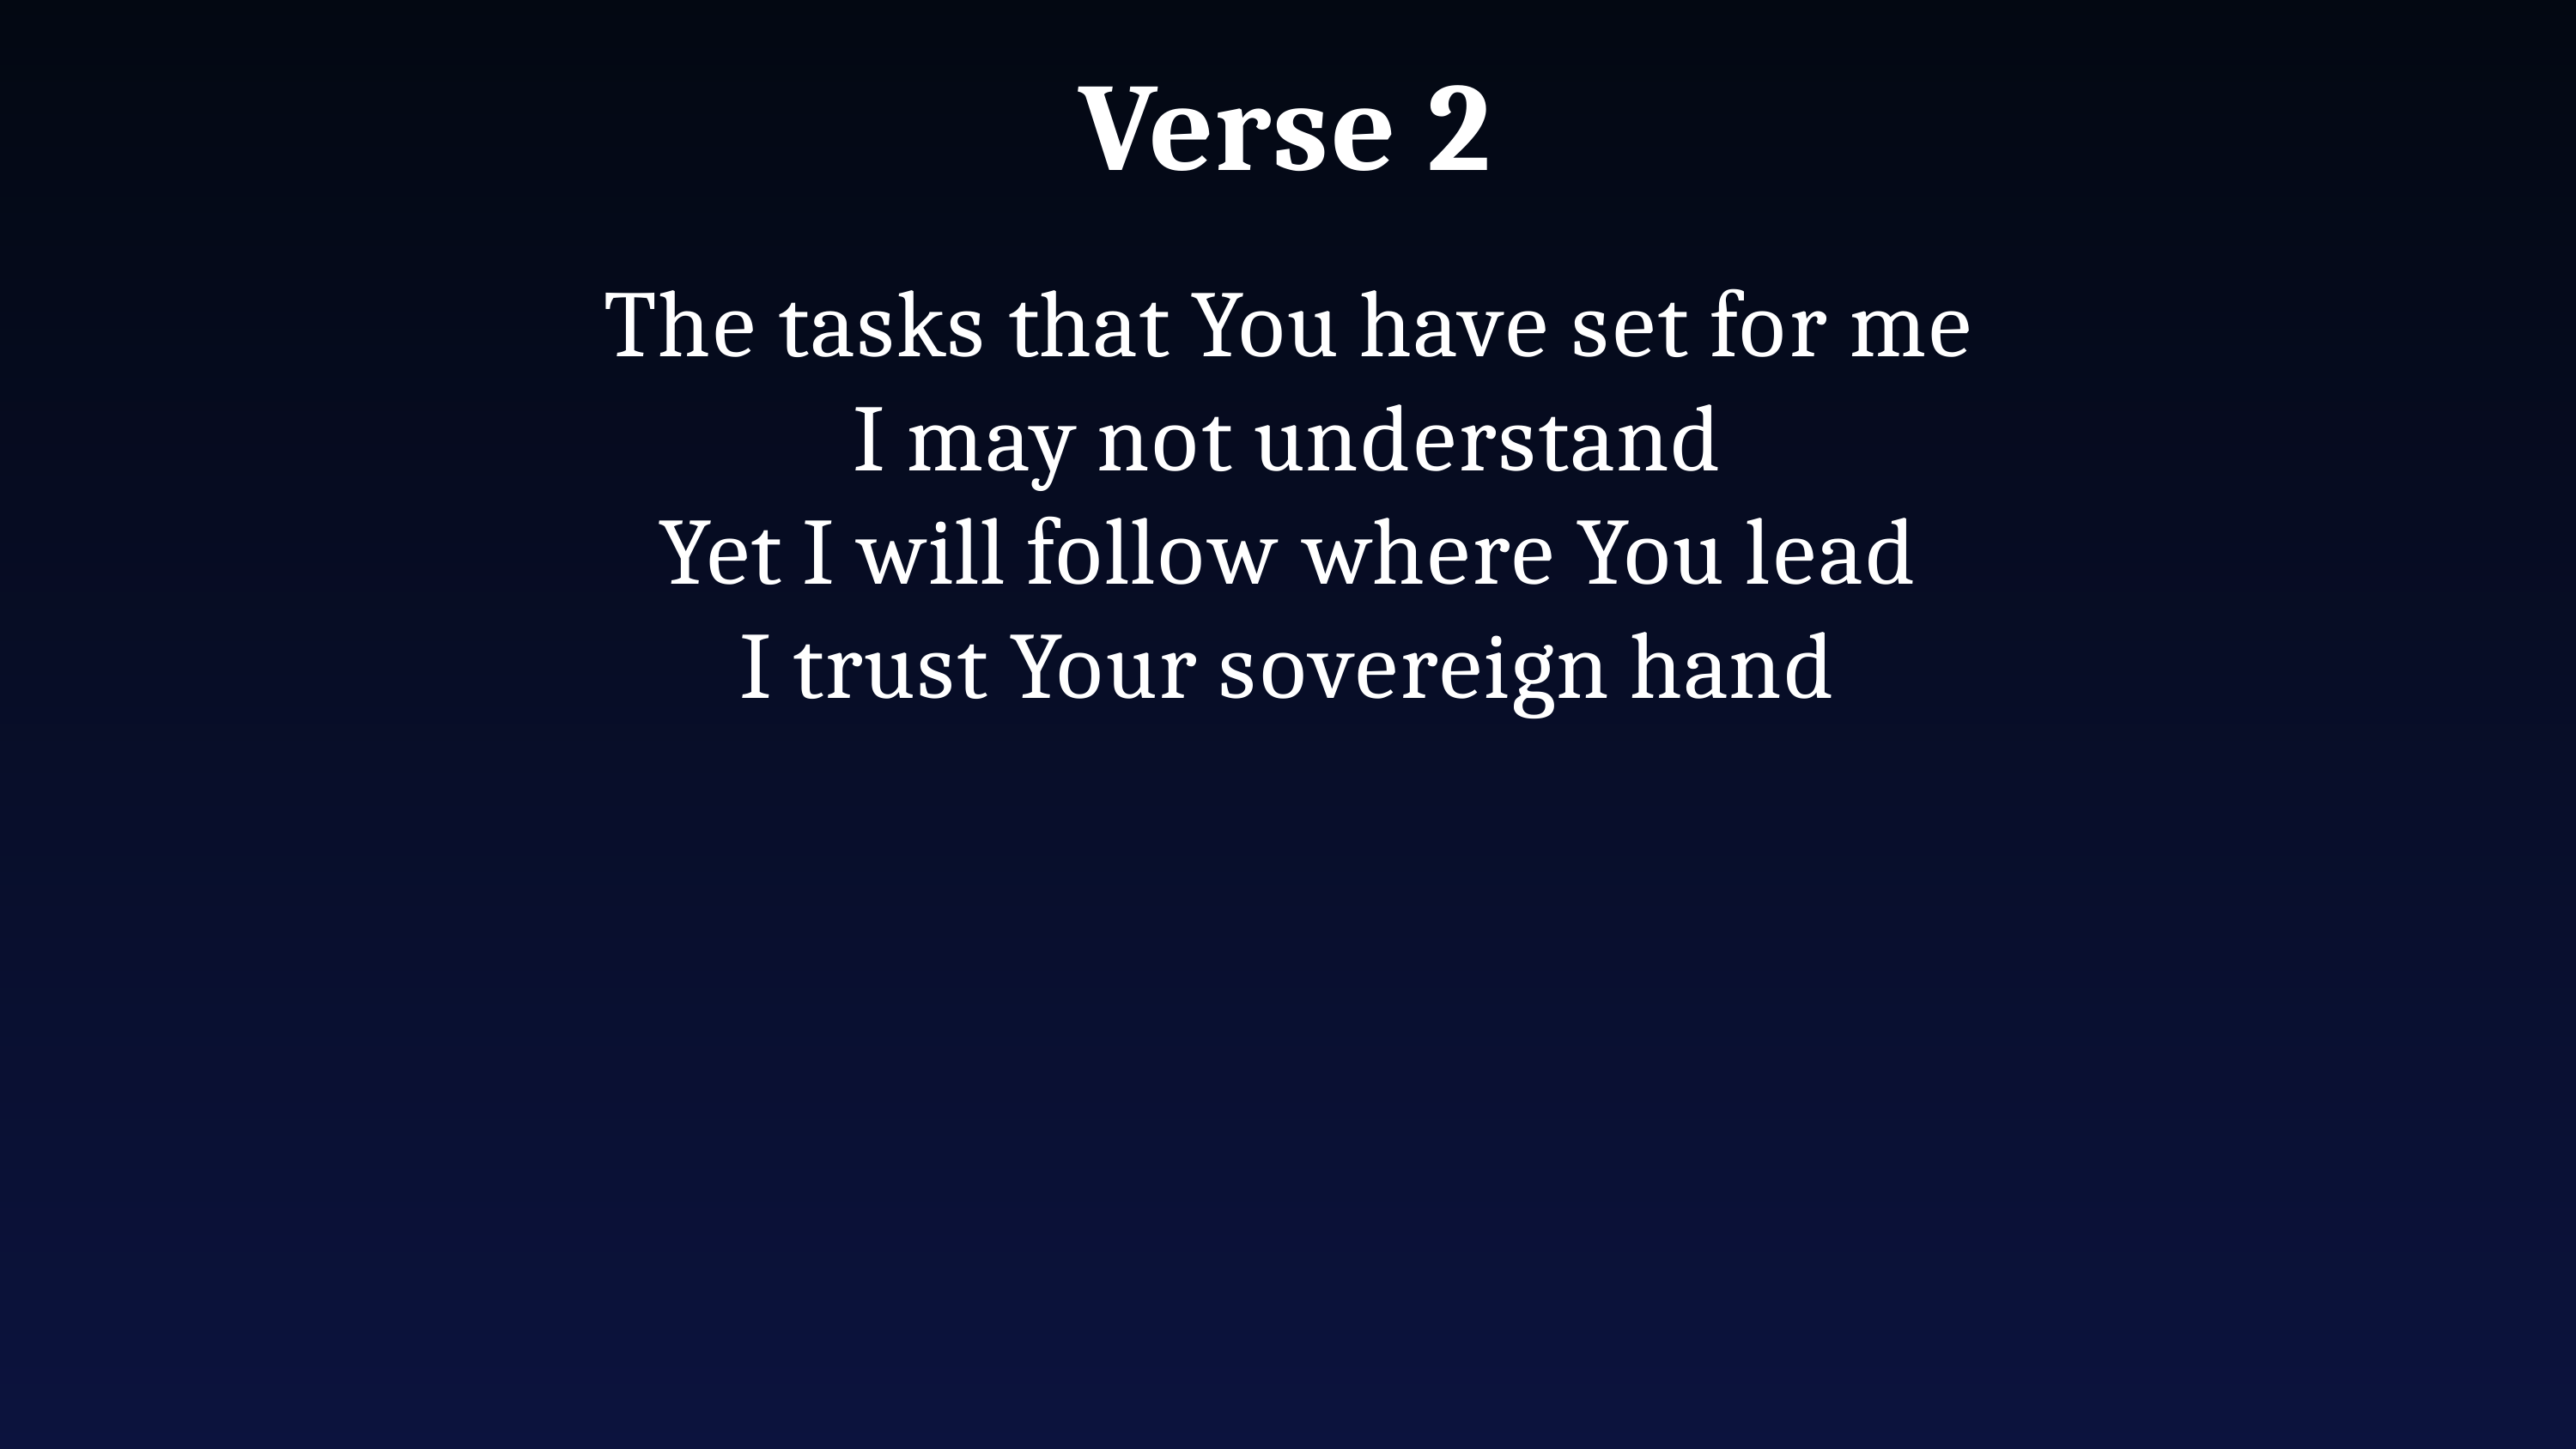

Verse 2
The tasks that You have set for me
I may not understand
Yet I will follow where You lead
I trust Your sovereign hand